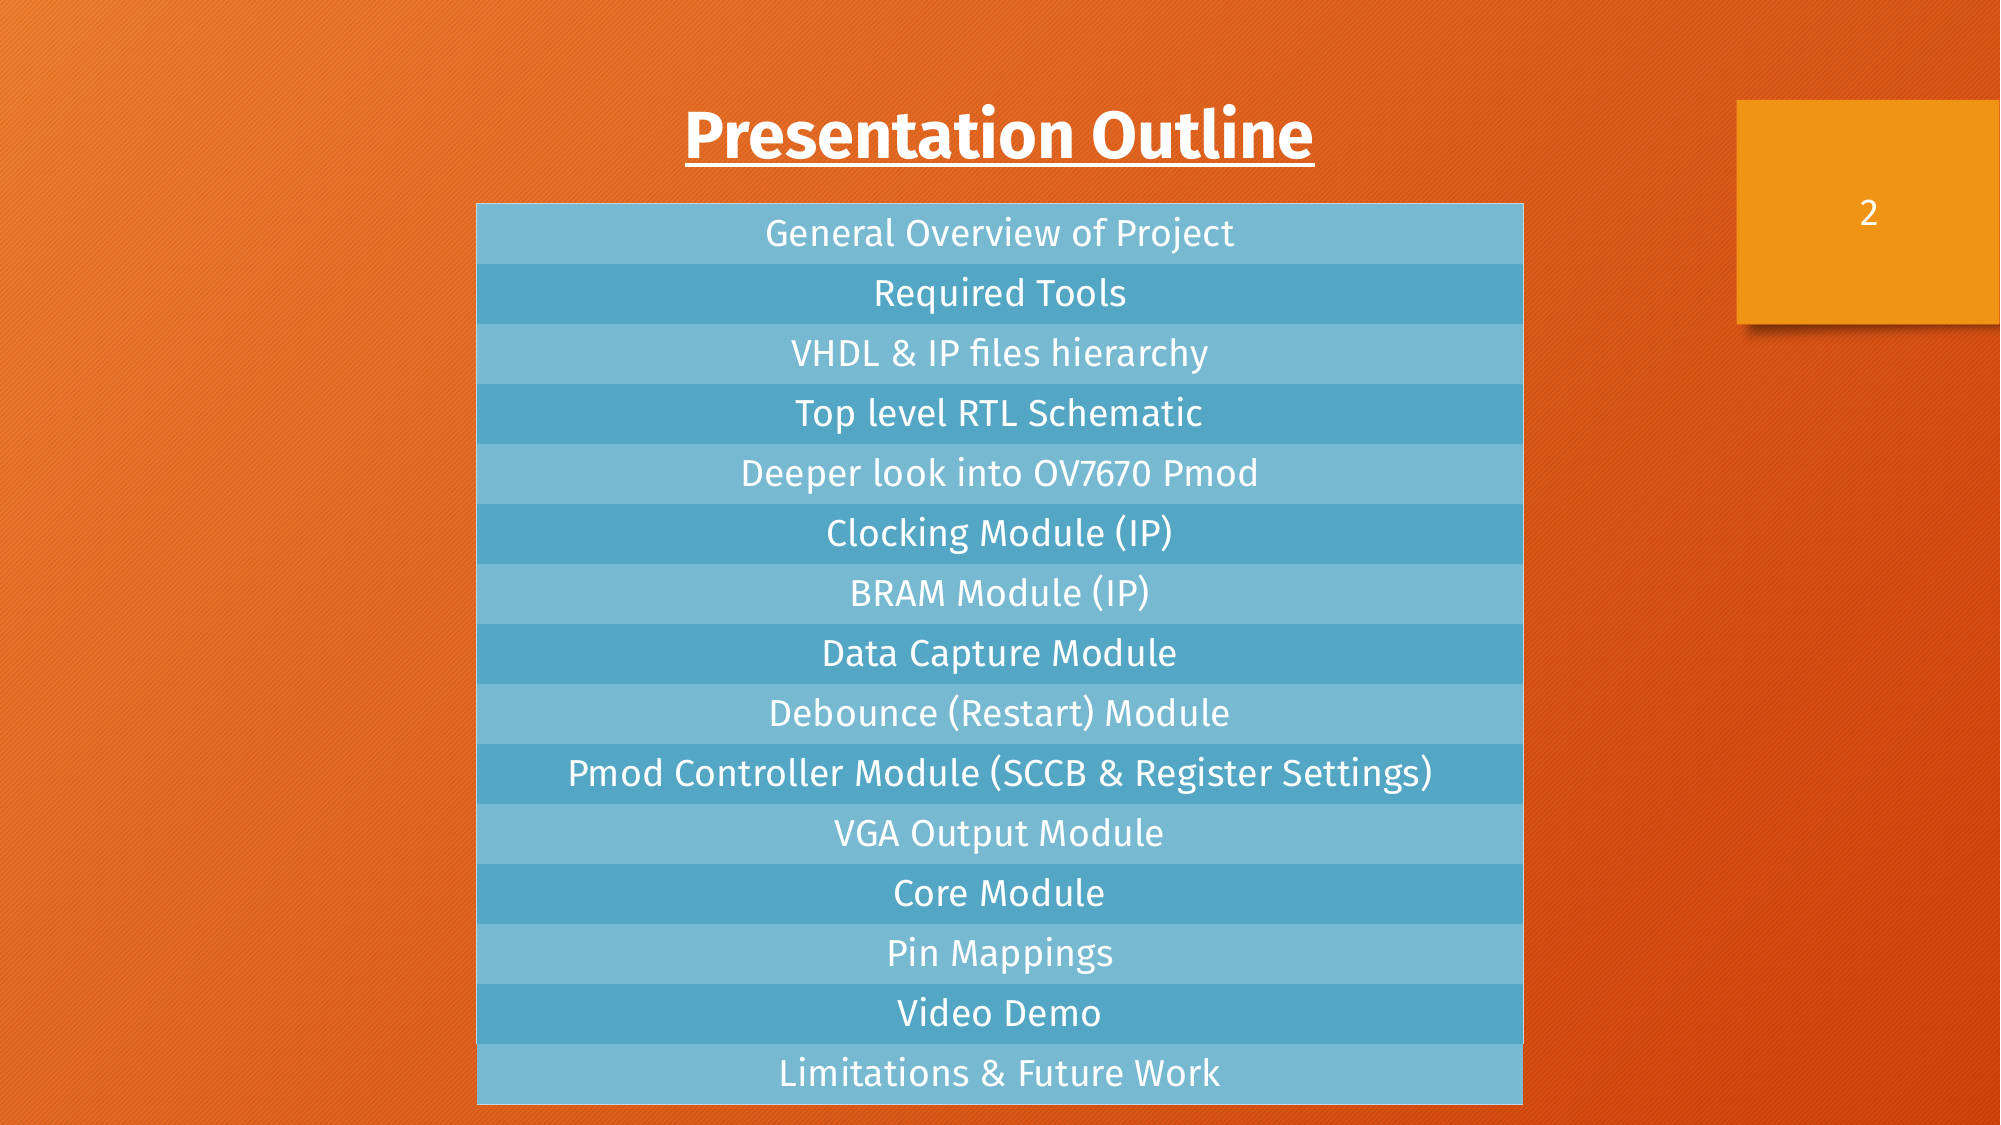

Presentation Outline
2
| General Overview of Project |
| --- |
| Required Tools |
| VHDL & IP files hierarchy |
| Top level RTL Schematic |
| Deeper look into OV7670 Pmod |
| Clocking Module (IP) |
| BRAM Module (IP) |
| Data Capture Module |
| Debounce (Restart) Module |
| Pmod Controller Module (SCCB & Register Settings) |
| VGA Output Module |
| Core Module |
| Pin Mappings |
| Video Demo |
| Limitations & Future Work |